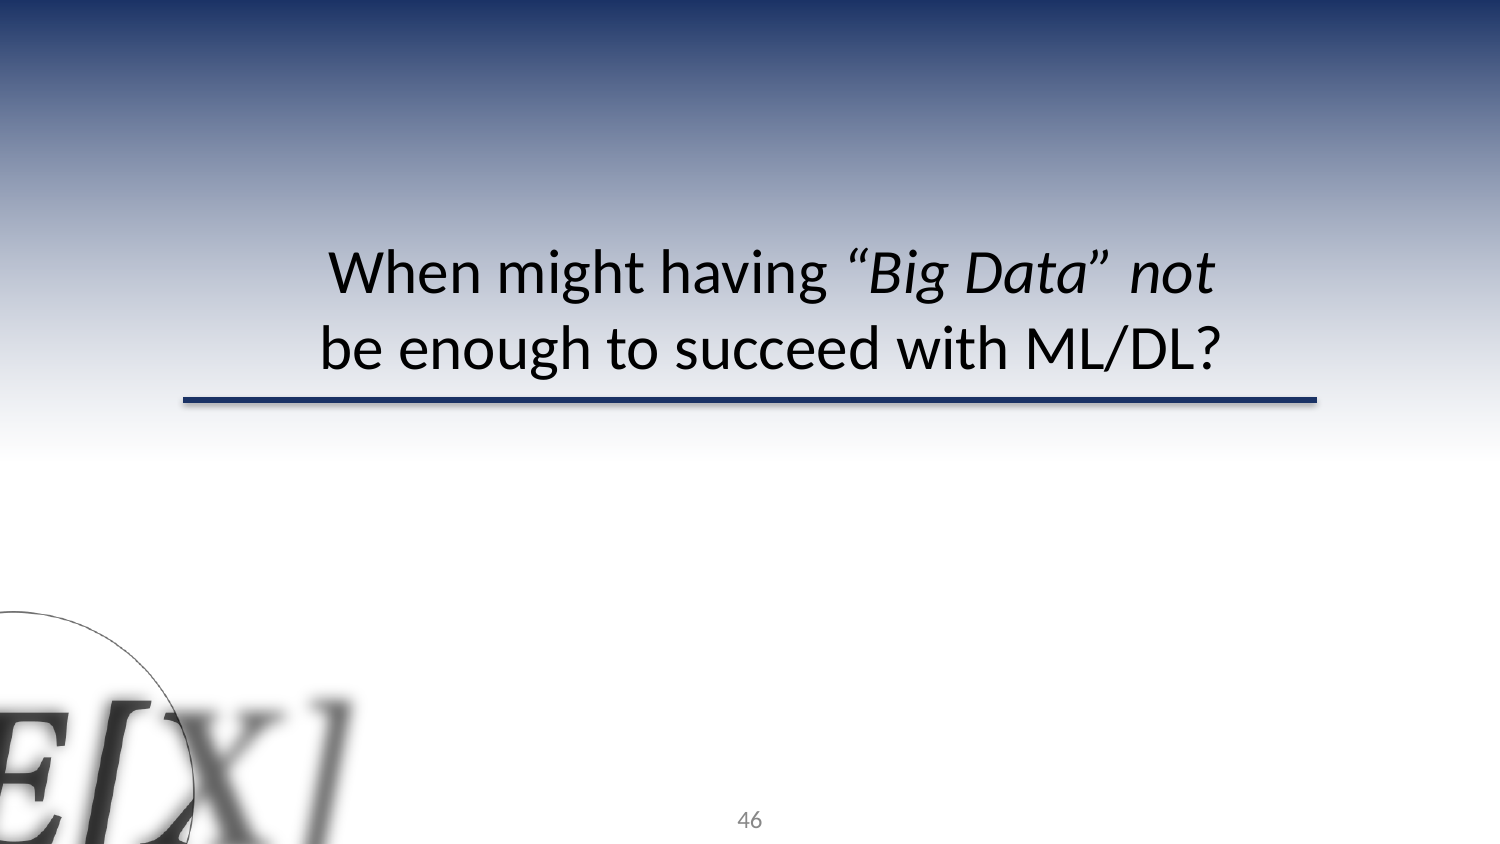

When might having “Big Data” not be enough to succeed with ML/DL?
46